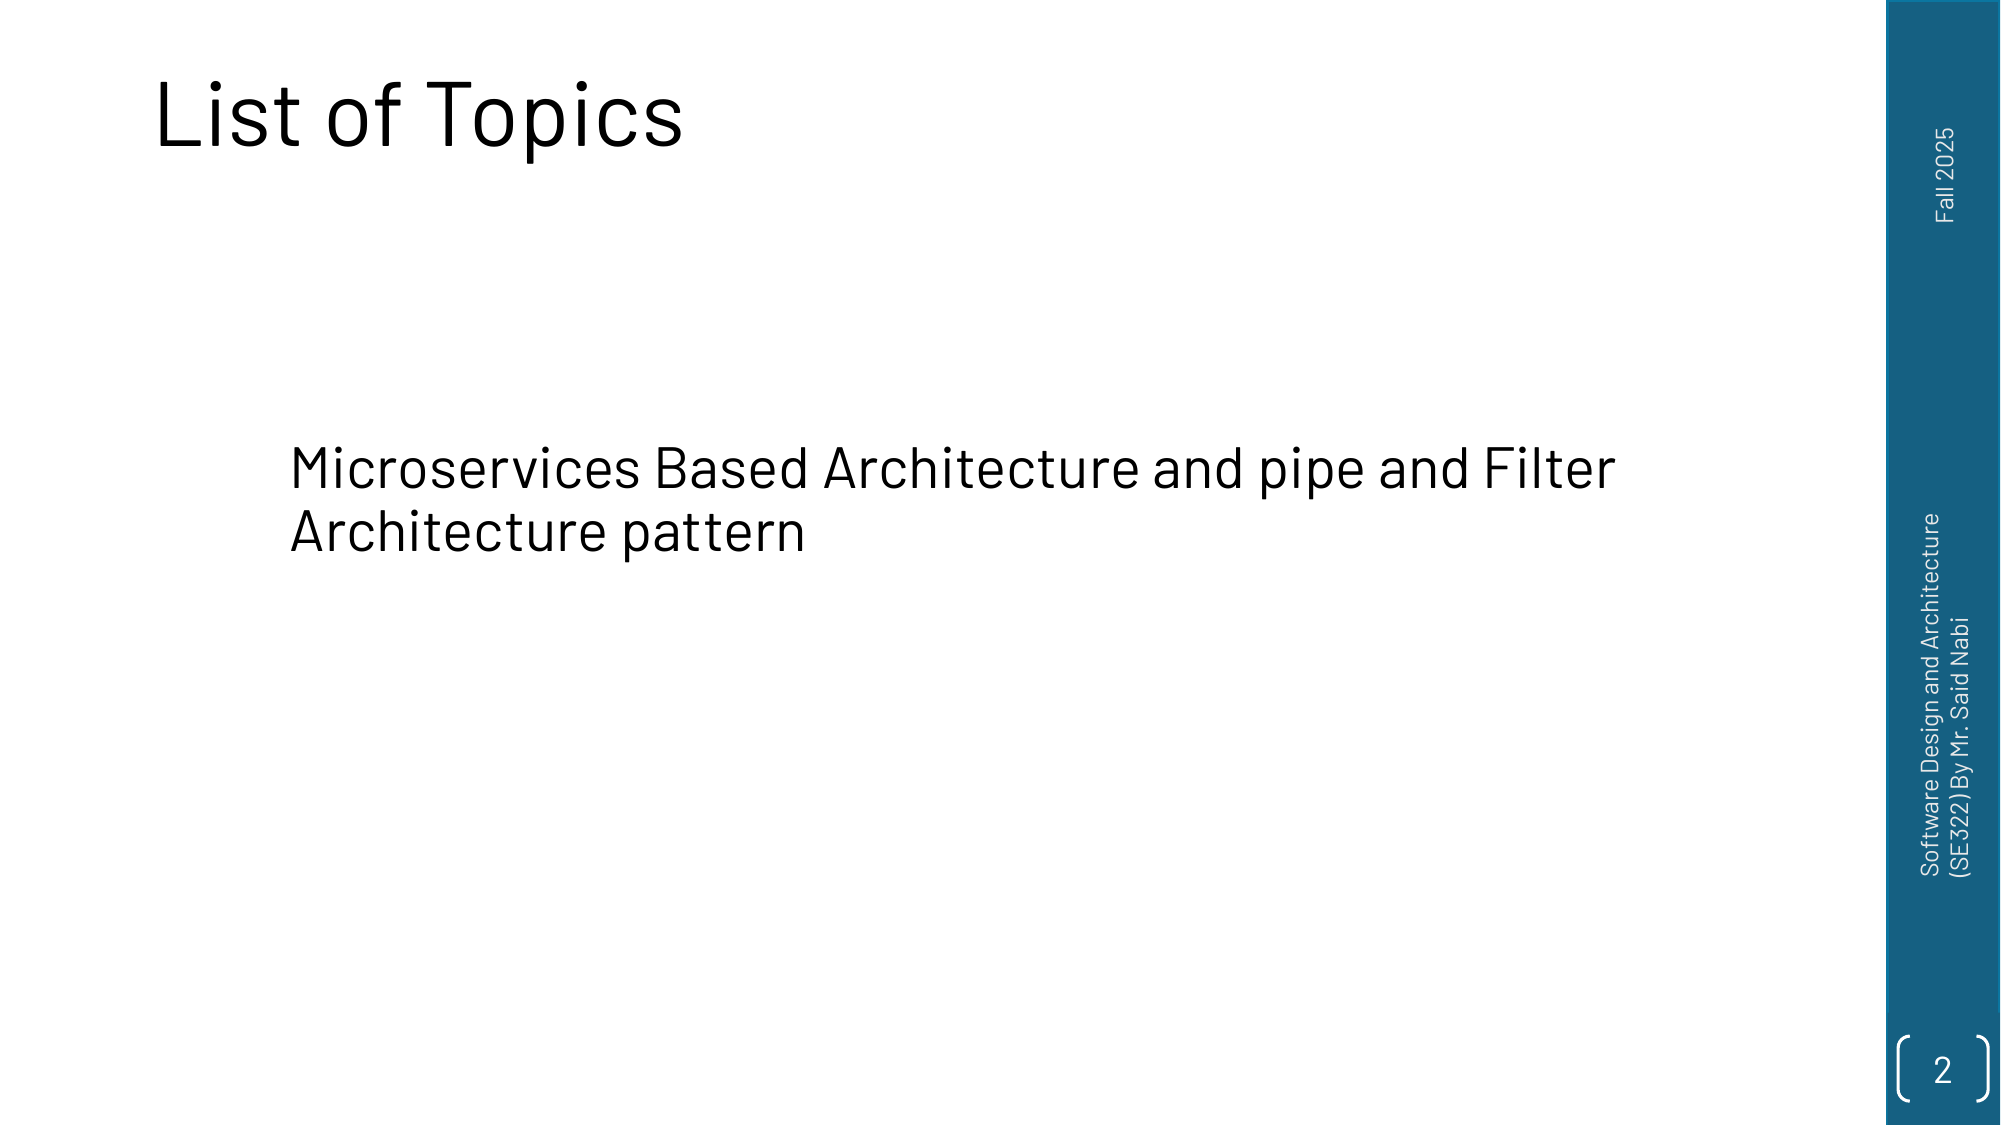

# List of Topics
Microservices Based Architecture and pipe and Filter Architecture pattern